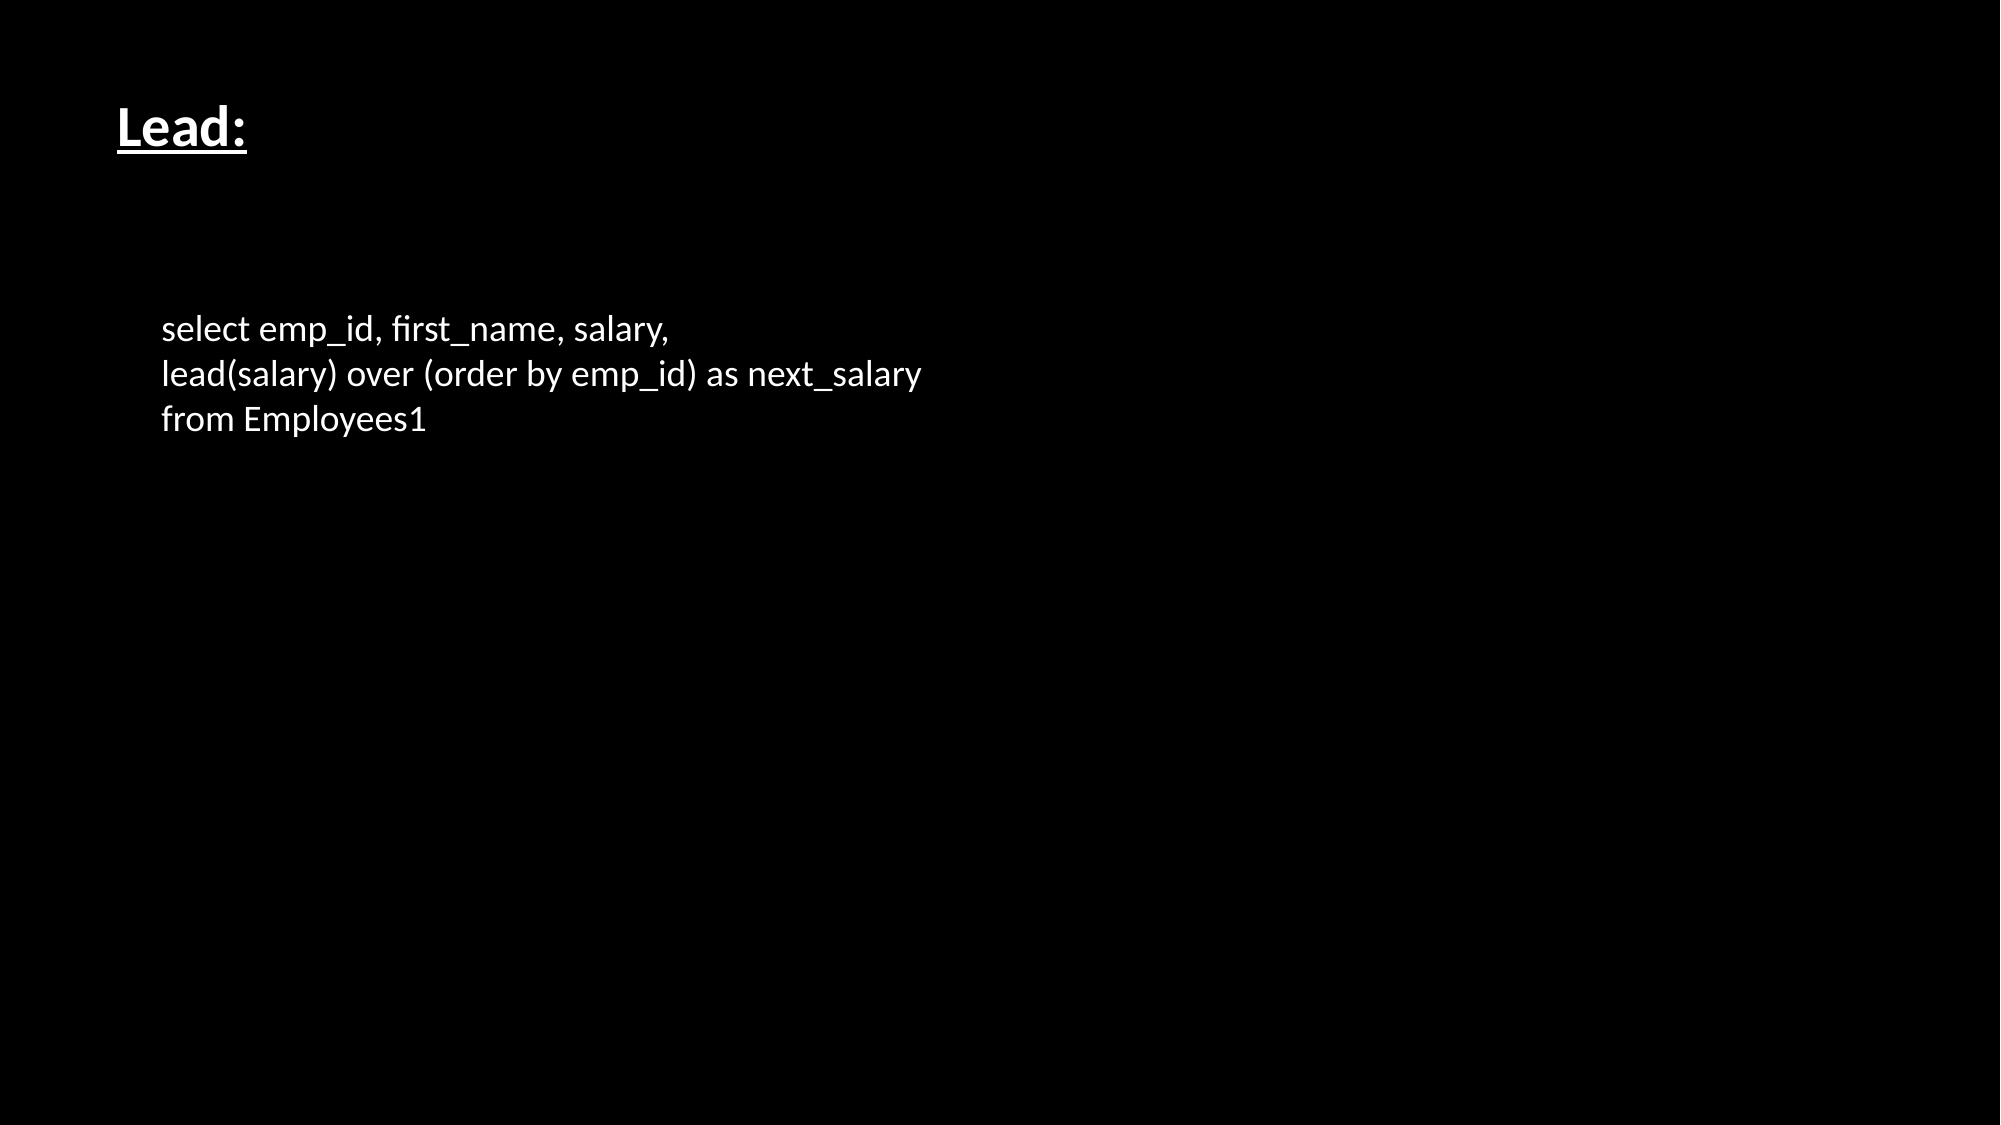

Lead:
select emp_id, first_name, salary,
lead(salary) over (order by emp_id) as next_salary
from Employees1